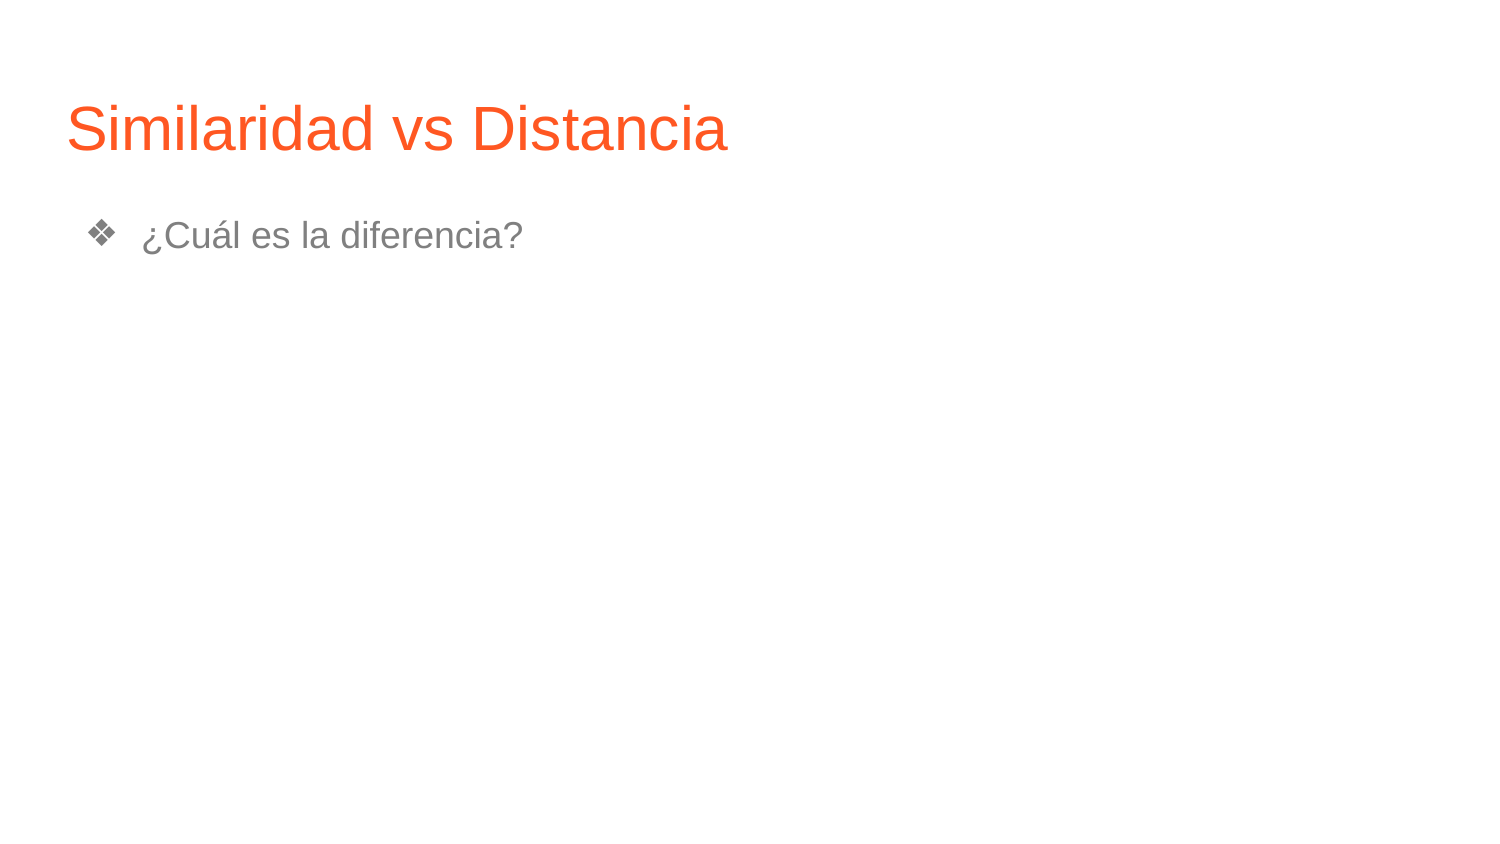

Similaridad vs Distancia

¿Cuál es la diferencia?